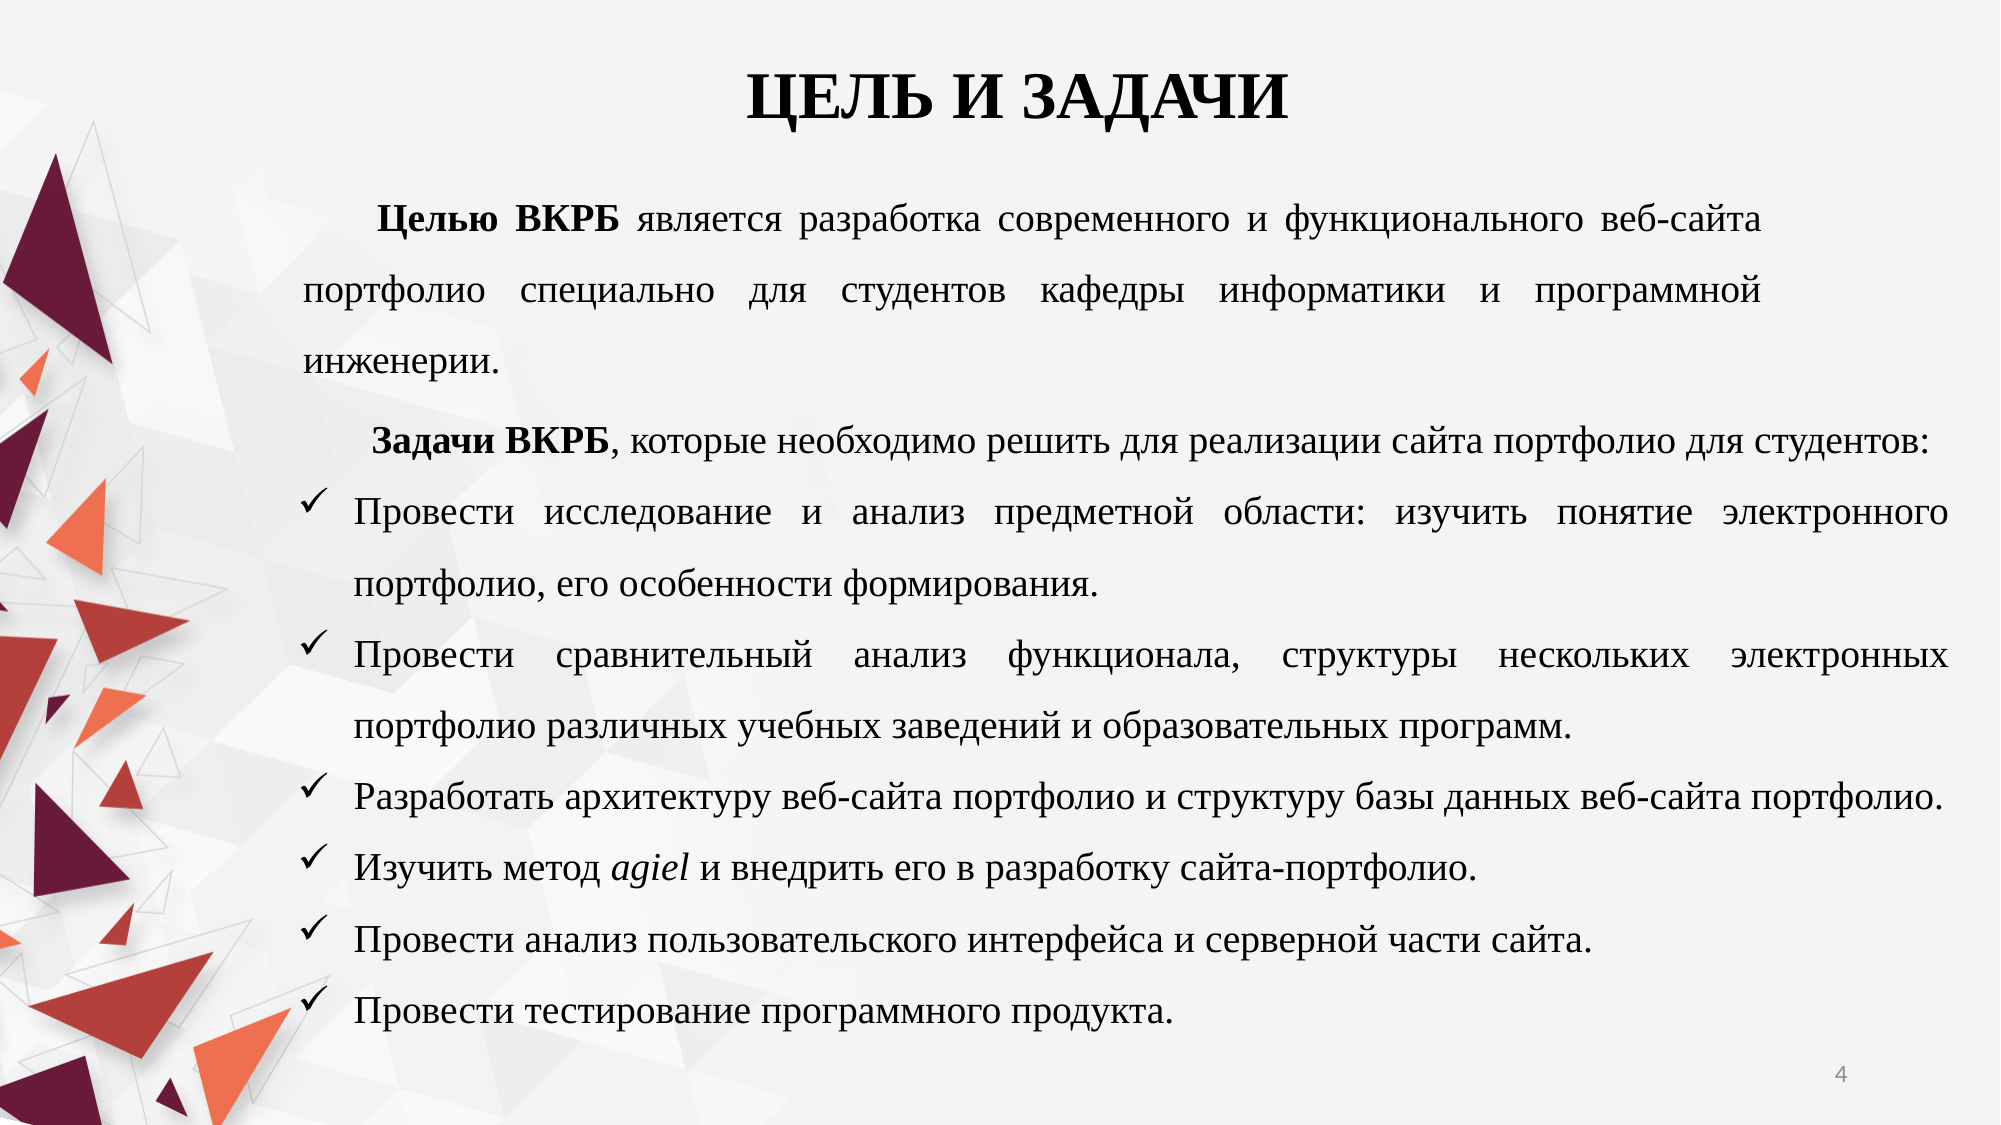

ЦЕЛЬ И ЗАДАЧИ

Целью ВКРБ является разработка современного и функционального веб-сайта портфолио специально для студентов кафедры информатики и программной инженерии.
Задачи ВКРБ, которые необходимо решить для реализации сайта портфолио для студентов:
Провести исследование и анализ предметной области: изучить понятие электронного портфолио, его особенности формирования.
Провести сравнительный анализ функционала, структуры нескольких электронных портфолио различных учебных заведений и образовательных программ.
Разработать архитектуру веб-сайта портфолио и структуру базы данных веб-сайта портфолио.
Изучить метод agiel и внедрить его в разработку сайта-портфолио.
Провести анализ пользовательского интерфейса и серверной части сайта.
Провести тестирование программного продукта.
4